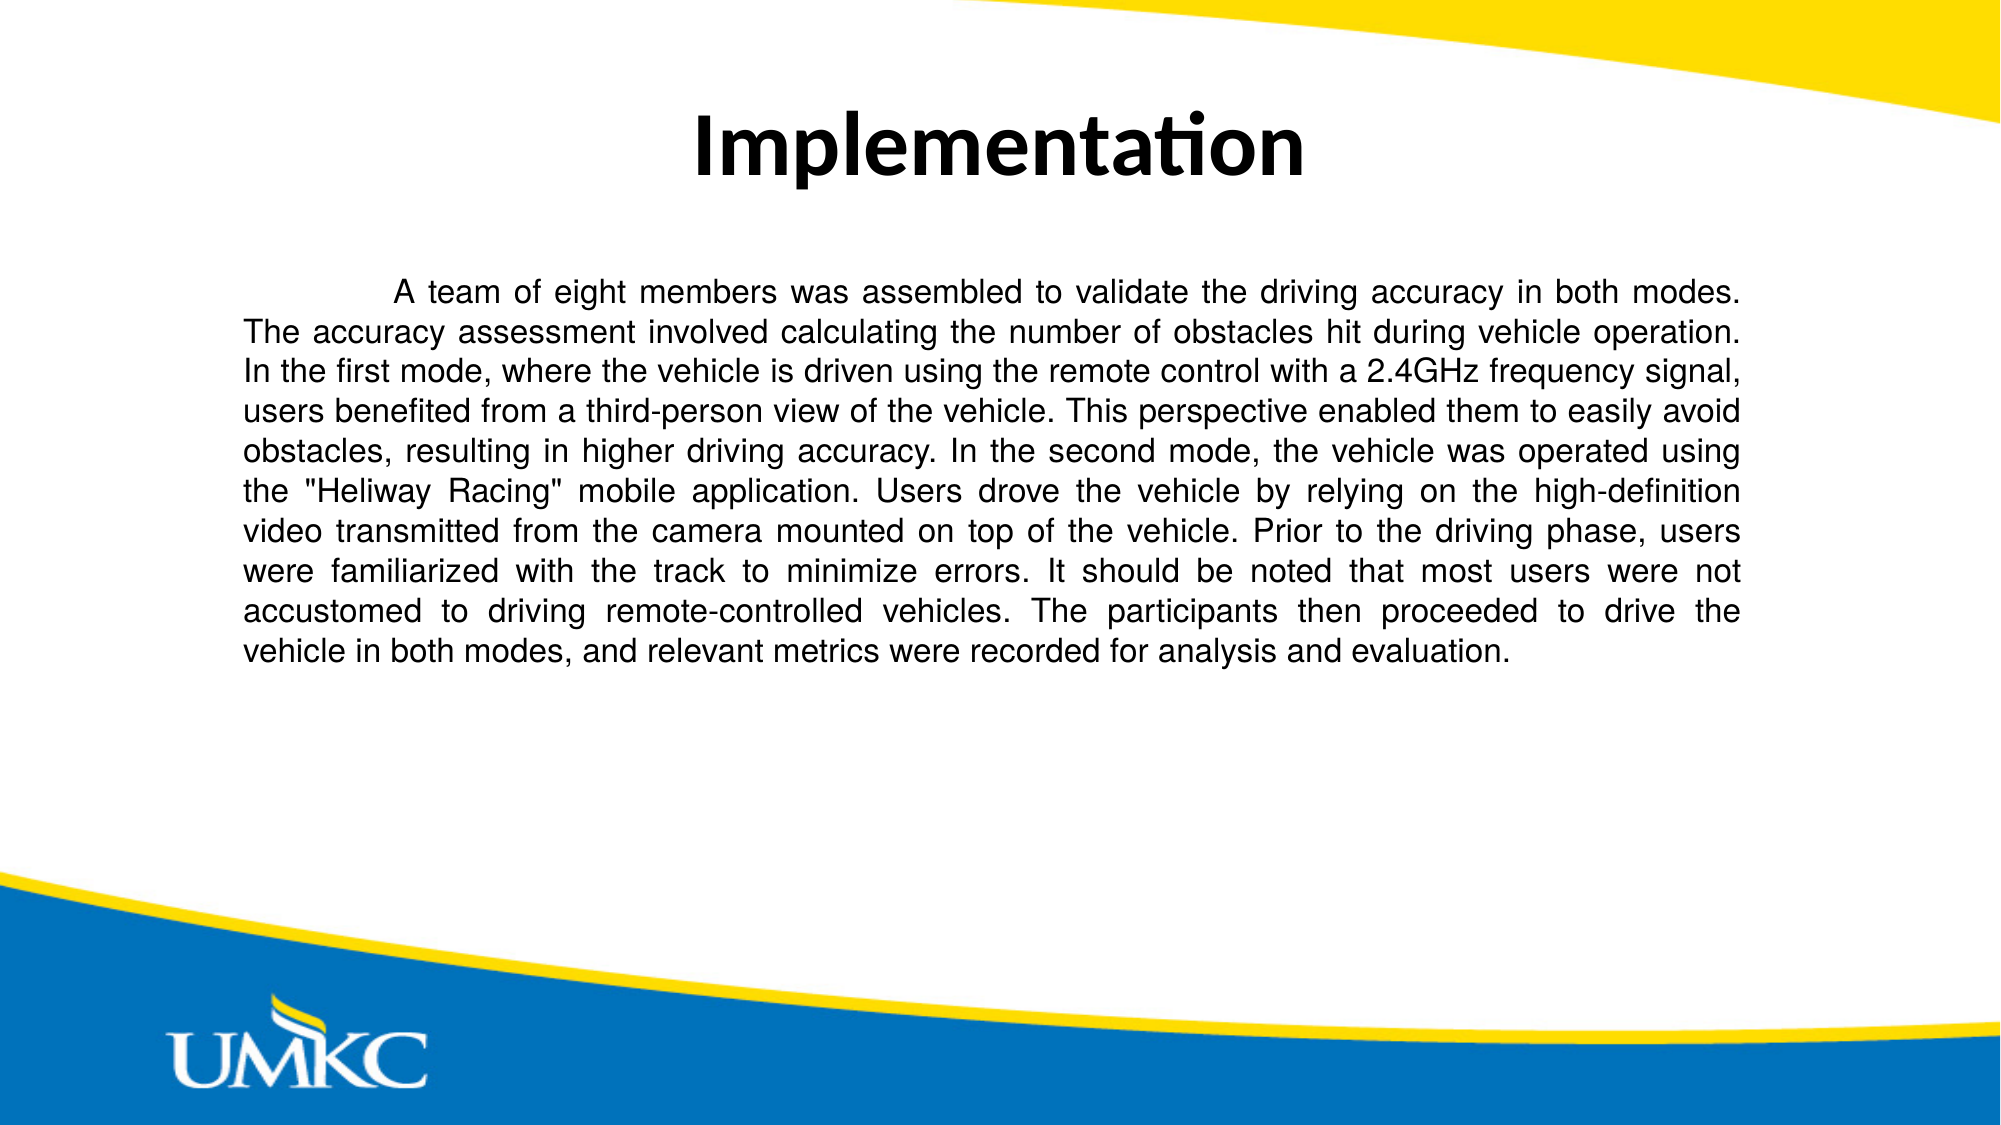

# Implementation
	A team of eight members was assembled to validate the driving accuracy in both modes. The accuracy assessment involved calculating the number of obstacles hit during vehicle operation. In the first mode, where the vehicle is driven using the remote control with a 2.4GHz frequency signal, users benefited from a third-person view of the vehicle. This perspective enabled them to easily avoid obstacles, resulting in higher driving accuracy. In the second mode, the vehicle was operated using the "Heliway Racing" mobile application. Users drove the vehicle by relying on the high-definition video transmitted from the camera mounted on top of the vehicle. Prior to the driving phase, users were familiarized with the track to minimize errors. It should be noted that most users were not accustomed to driving remote-controlled vehicles. The participants then proceeded to drive the vehicle in both modes, and relevant metrics were recorded for analysis and evaluation.